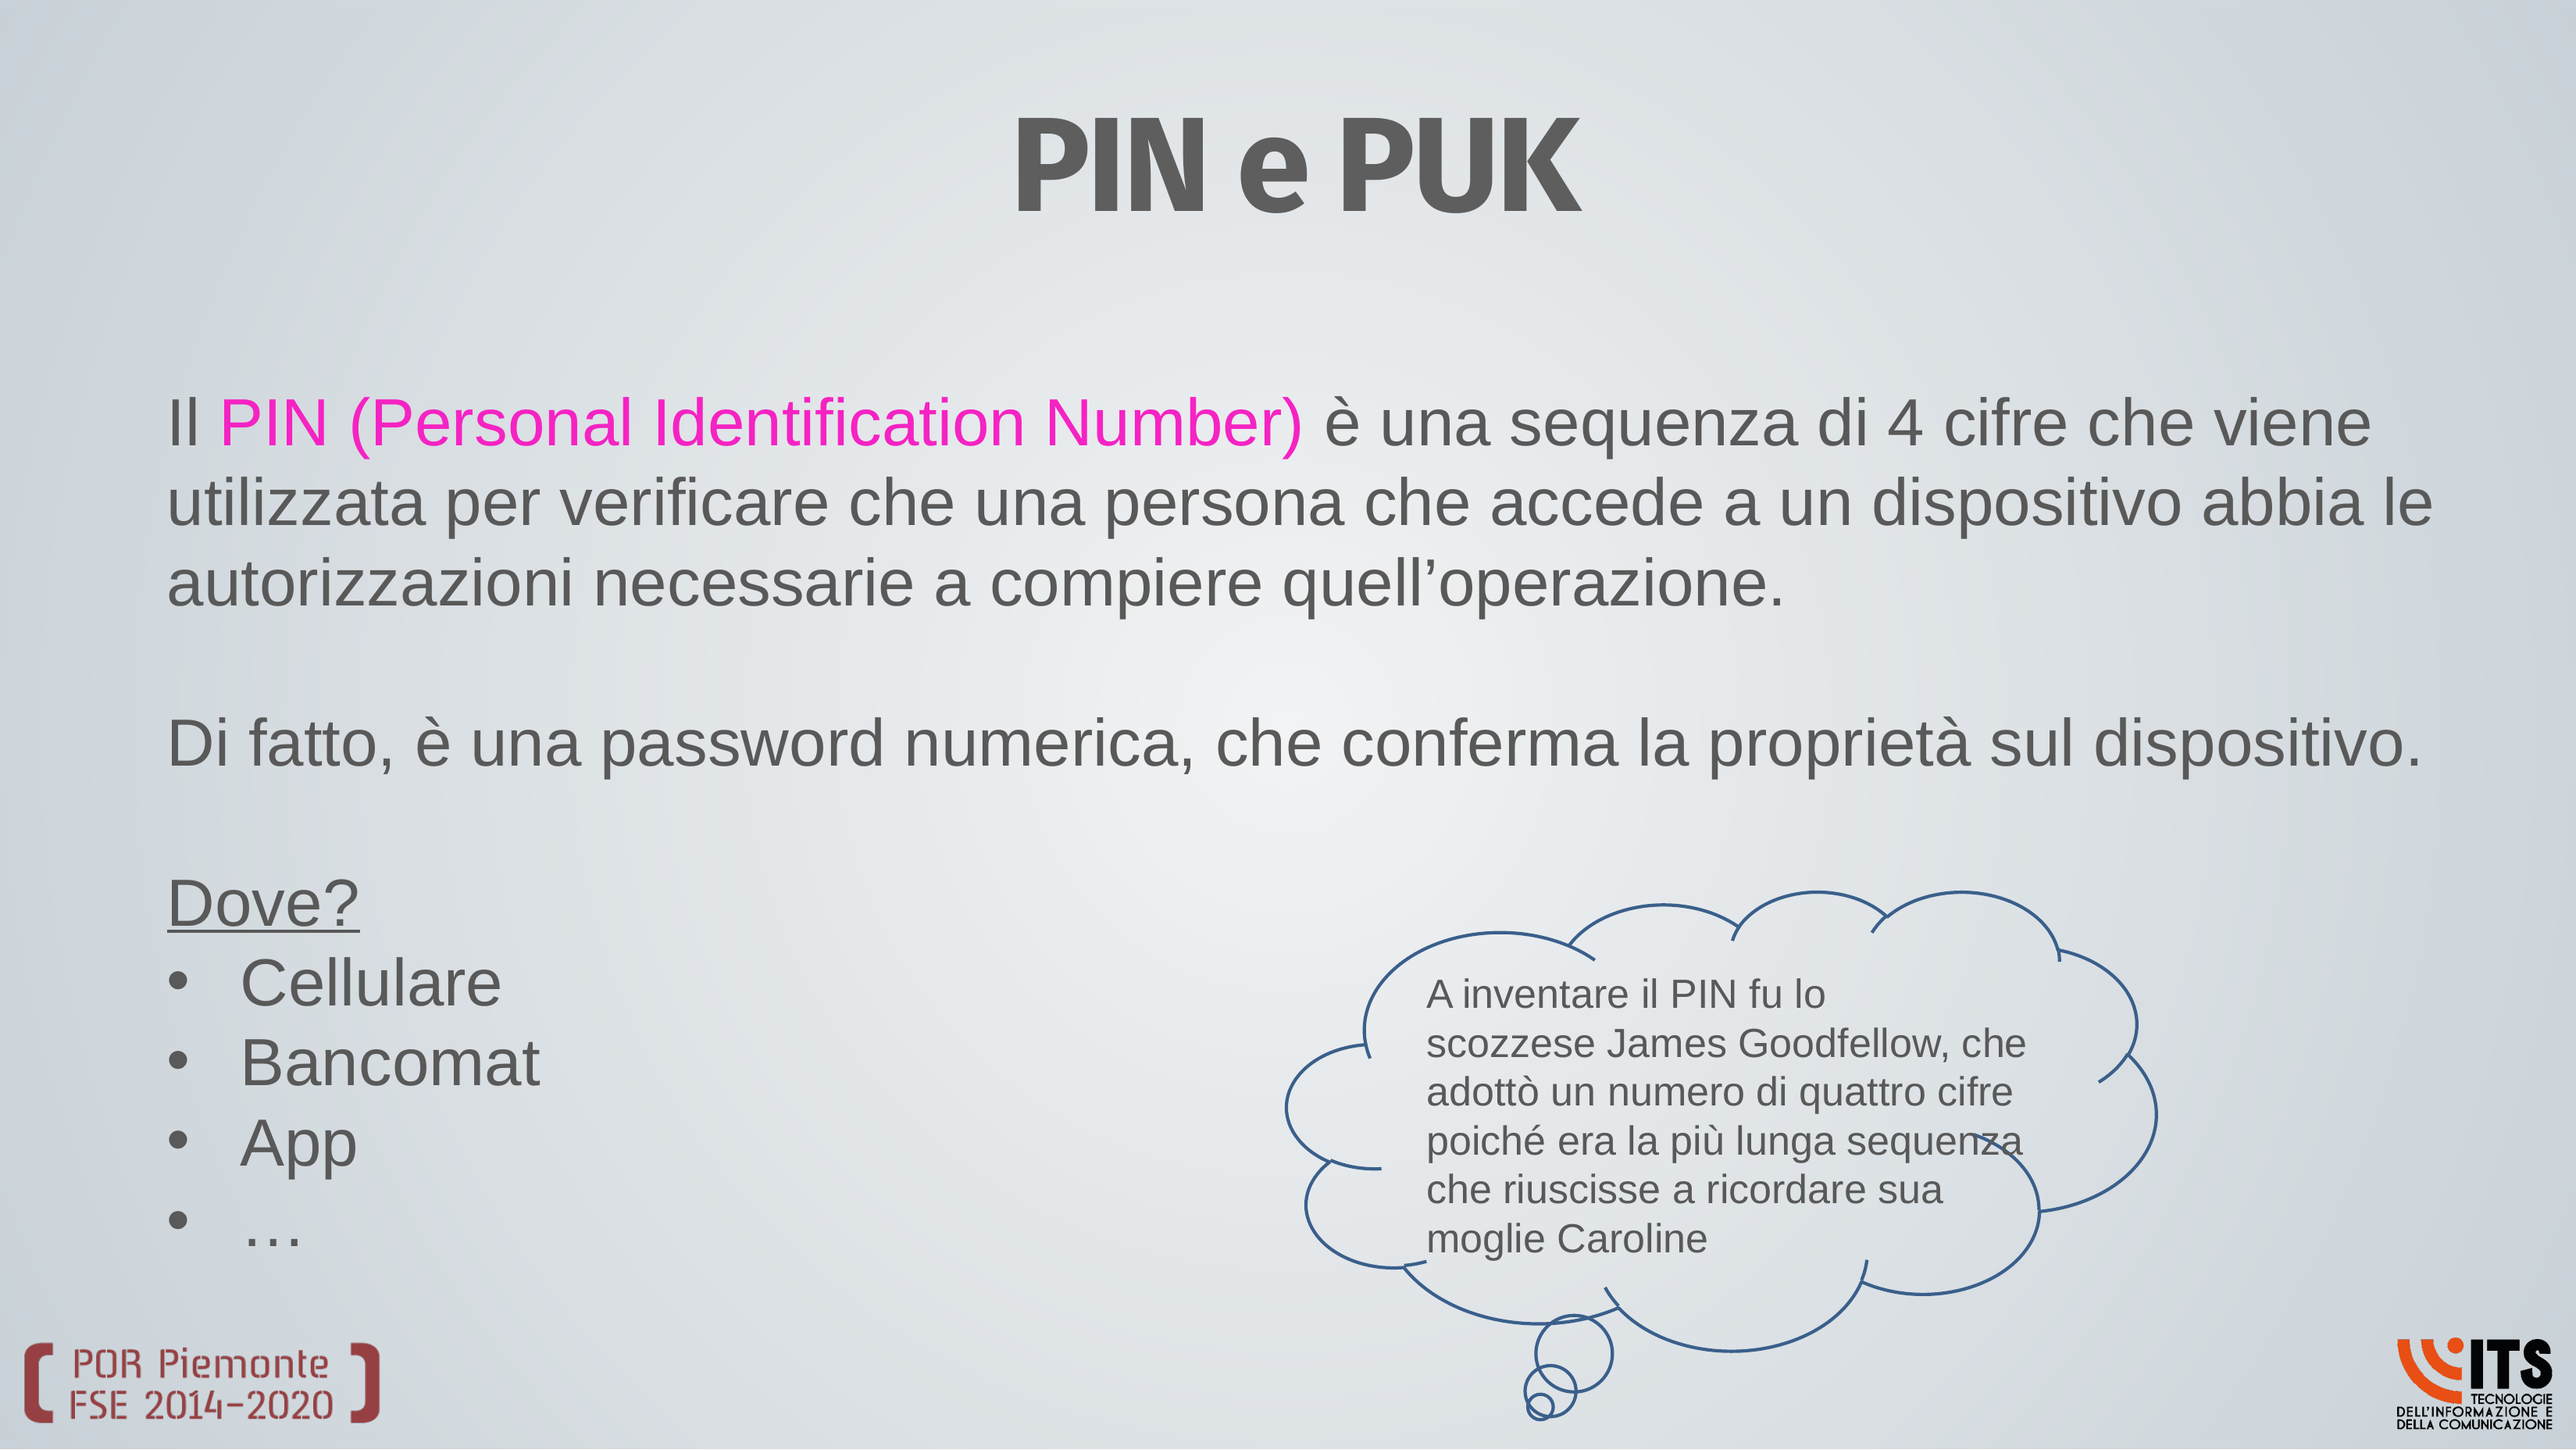

# PIN e PUK
Il PIN (Personal Identification Number) è una sequenza di 4 cifre che viene utilizzata per verificare che una persona che accede a un dispositivo abbia le autorizzazioni necessarie a compiere quell’operazione.

Di fatto, è una password numerica, che conferma la proprietà sul dispositivo.

Dove?
Cellulare
Bancomat
App
…

A inventare il PIN fu lo scozzese James Goodfellow, che adottò un numero di quattro cifre poiché era la più lunga sequenza che riuscisse a ricordare sua
moglie Caroline